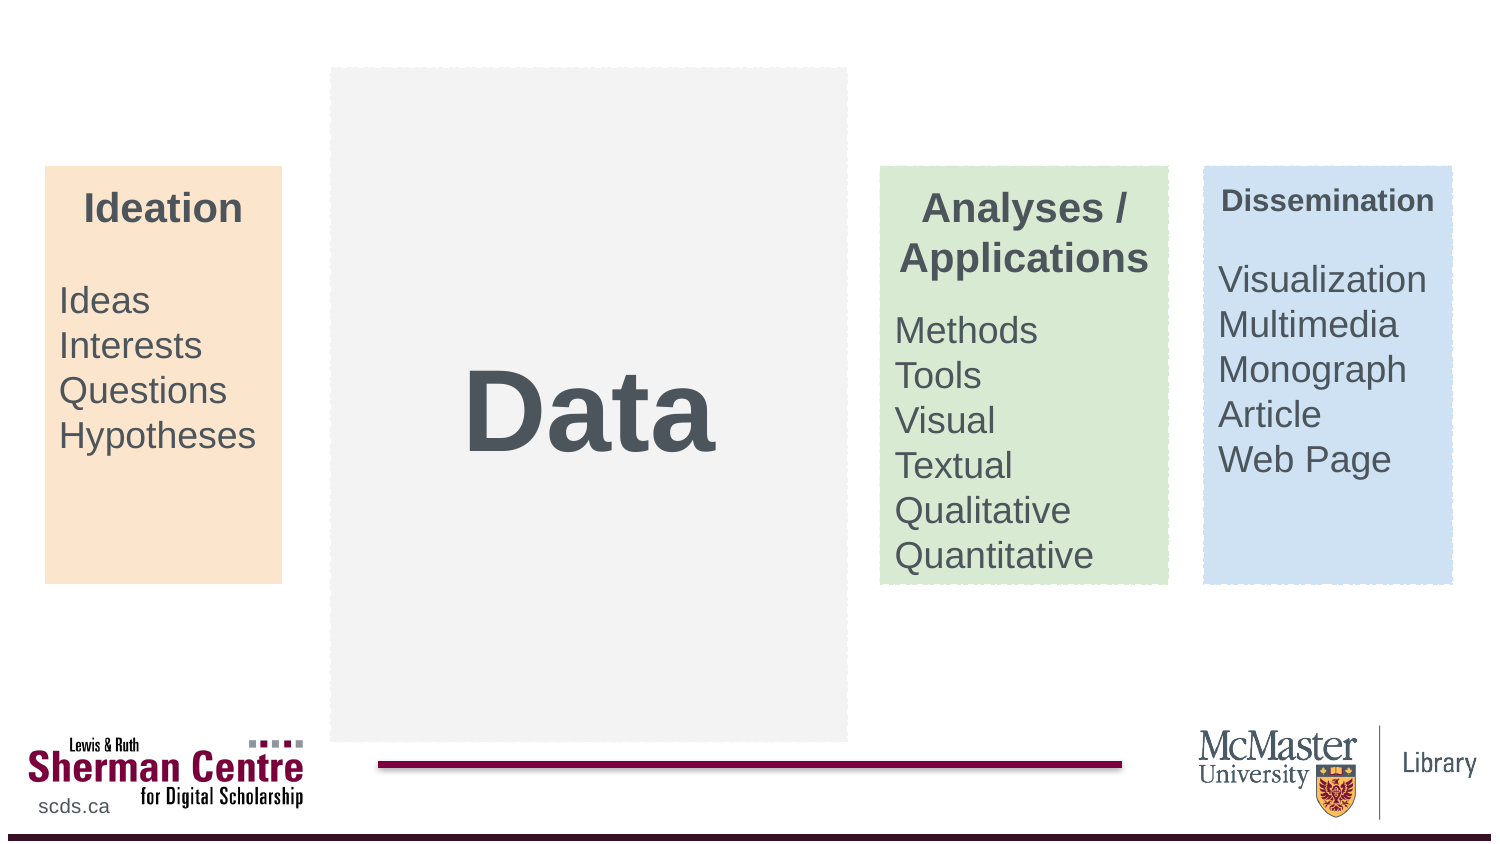

Data
Ideation

Ideas
Interests
Questions
Hypotheses
Analyses / Applications

Methods
Tools
Visual
Textual
Qualitative
Quantitative
Dissemination

Visualization
Multimedia
Monograph
Article
Web Page